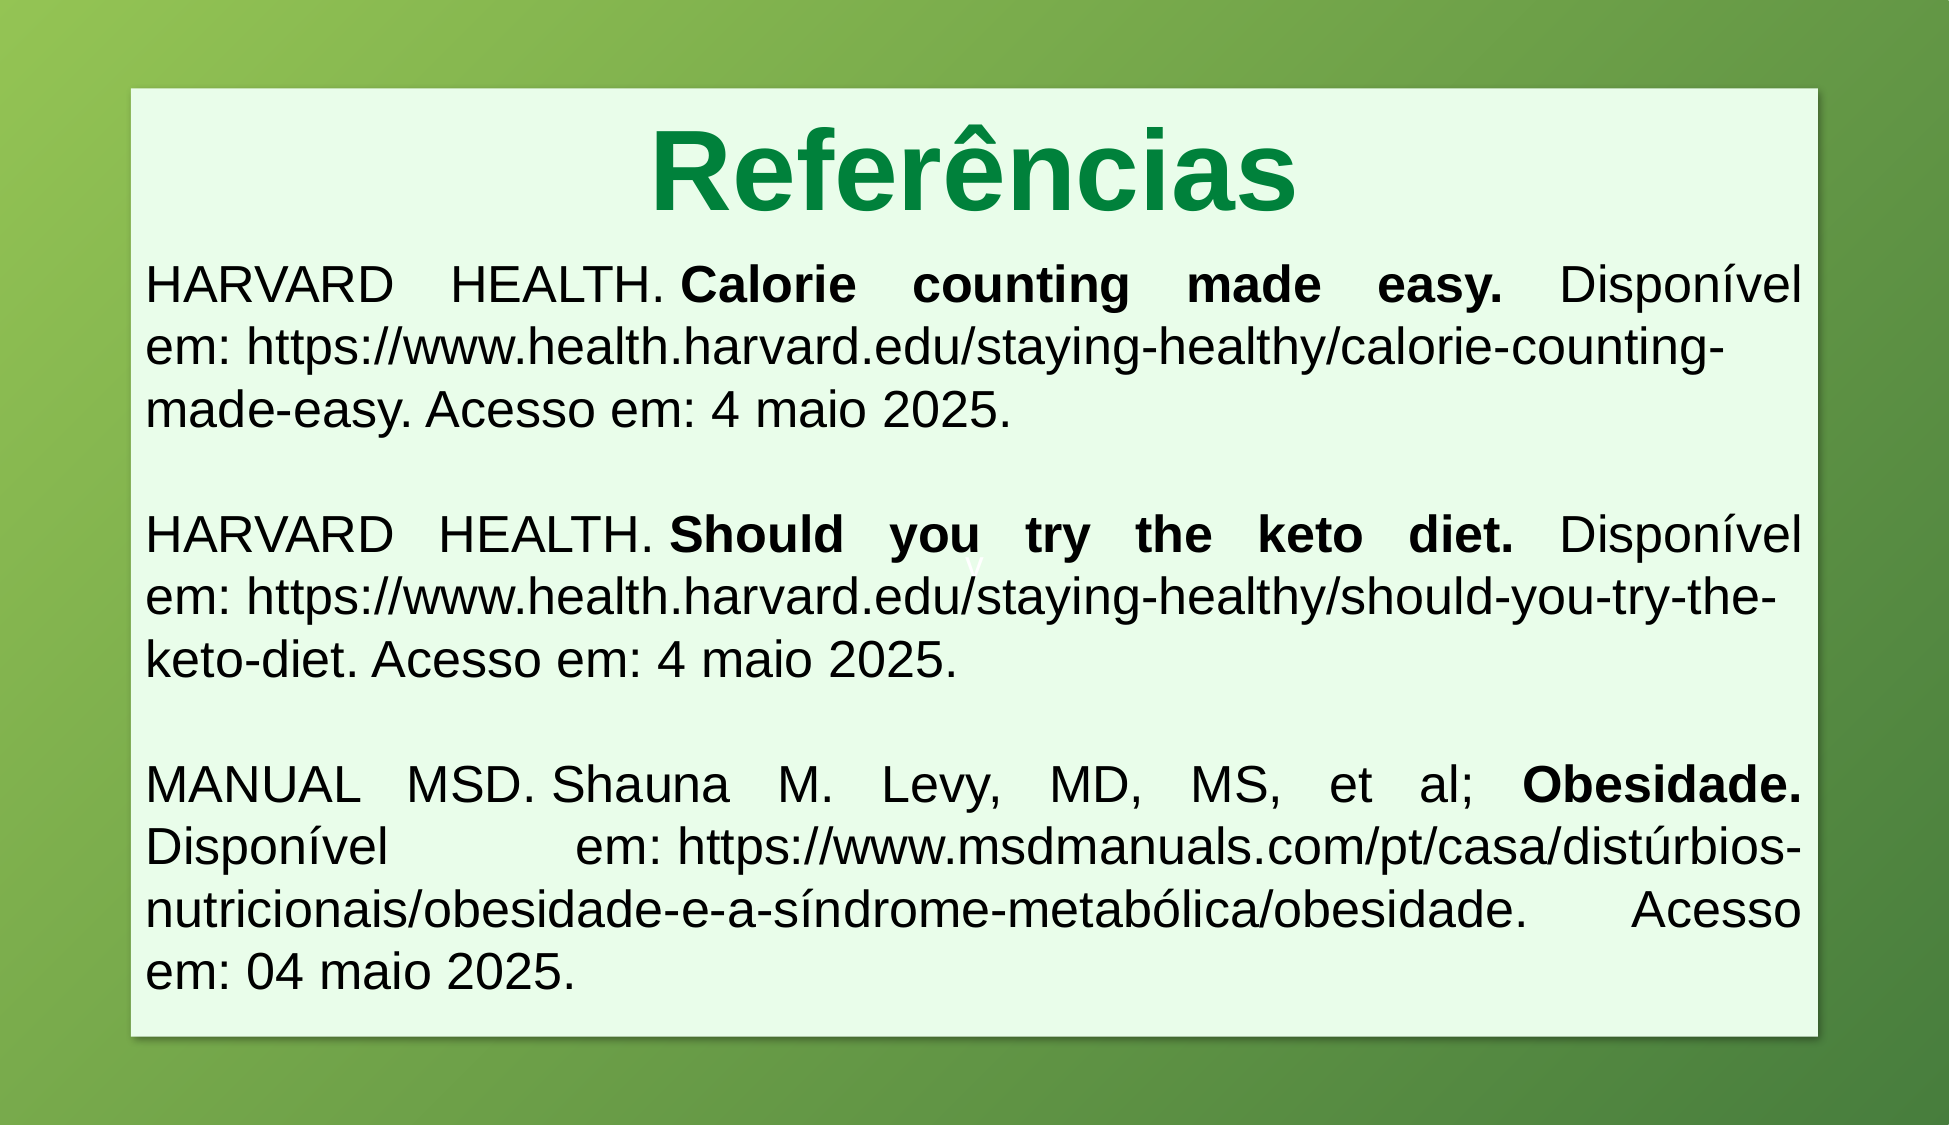

v
Referências
HARVARD HEALTH. Calorie counting made easy. Disponível em: https://www.health.harvard.edu/staying-healthy/calorie-counting-made-easy. Acesso em: 4 maio 2025.

HARVARD HEALTH. Should you try the keto diet. Disponível em: https://www.health.harvard.edu/staying-healthy/should-you-try-the-keto-diet. Acesso em: 4 maio 2025.

MANUAL MSD. Shauna M. Levy, MD, MS, et al; Obesidade. Disponível em: https://www.msdmanuals.com/pt/casa/distúrbios-nutricionais/obesidade-e-a-síndrome-metabólica/obesidade. Acesso em: 04 maio 2025.